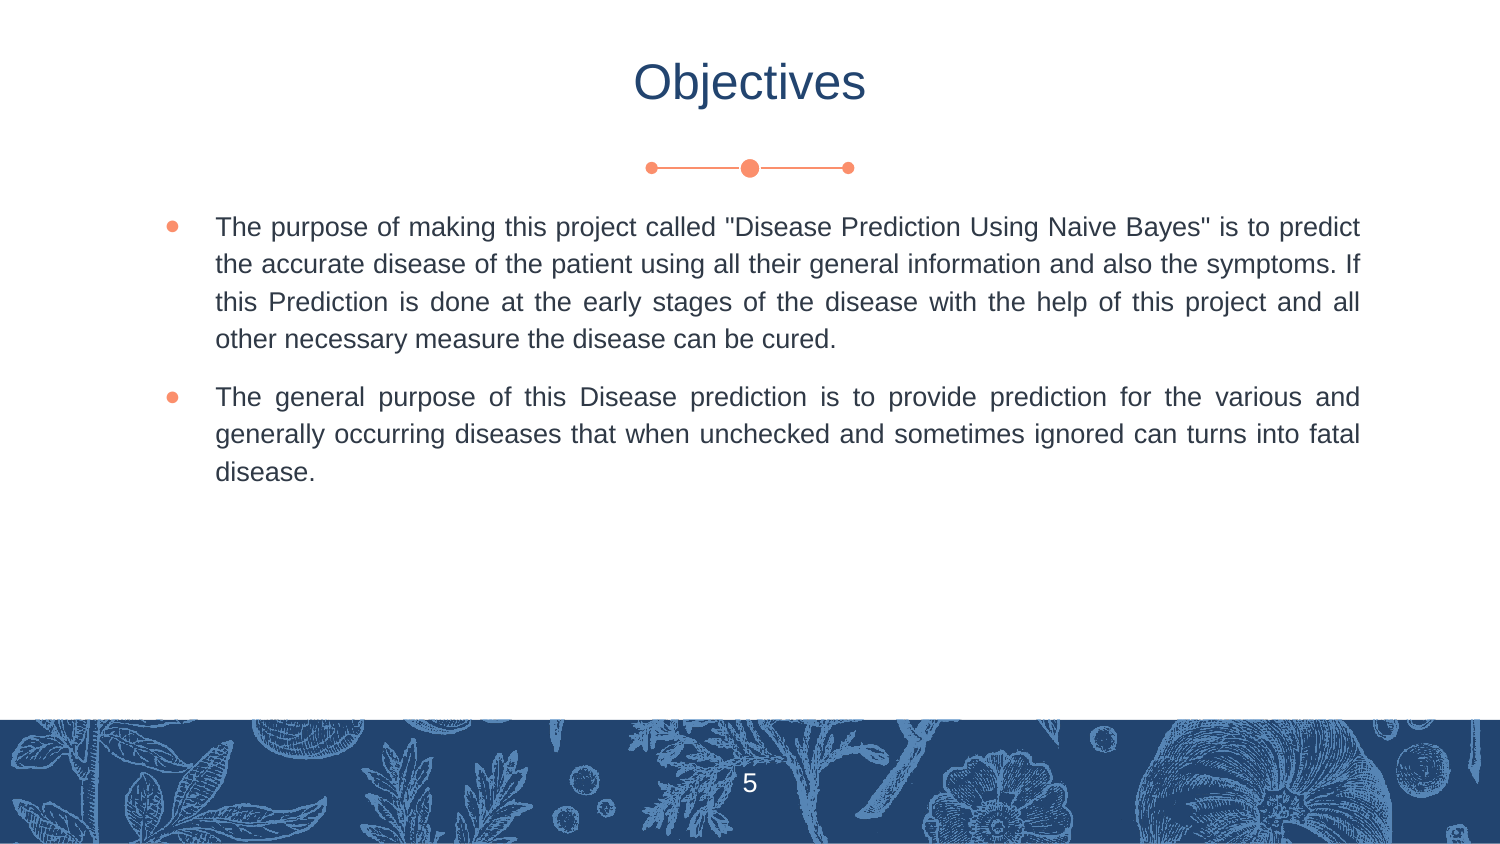

# Objectives
The purpose of making this project called "Disease Prediction Using Naive Bayes" is to predict the accurate disease of the patient using all their general information and also the symptoms. If this Prediction is done at the early stages of the disease with the help of this project and all other necessary measure the disease can be cured.
The general purpose of this Disease prediction is to provide prediction for the various and generally occurring diseases that when unchecked and sometimes ignored can turns into fatal disease.
5